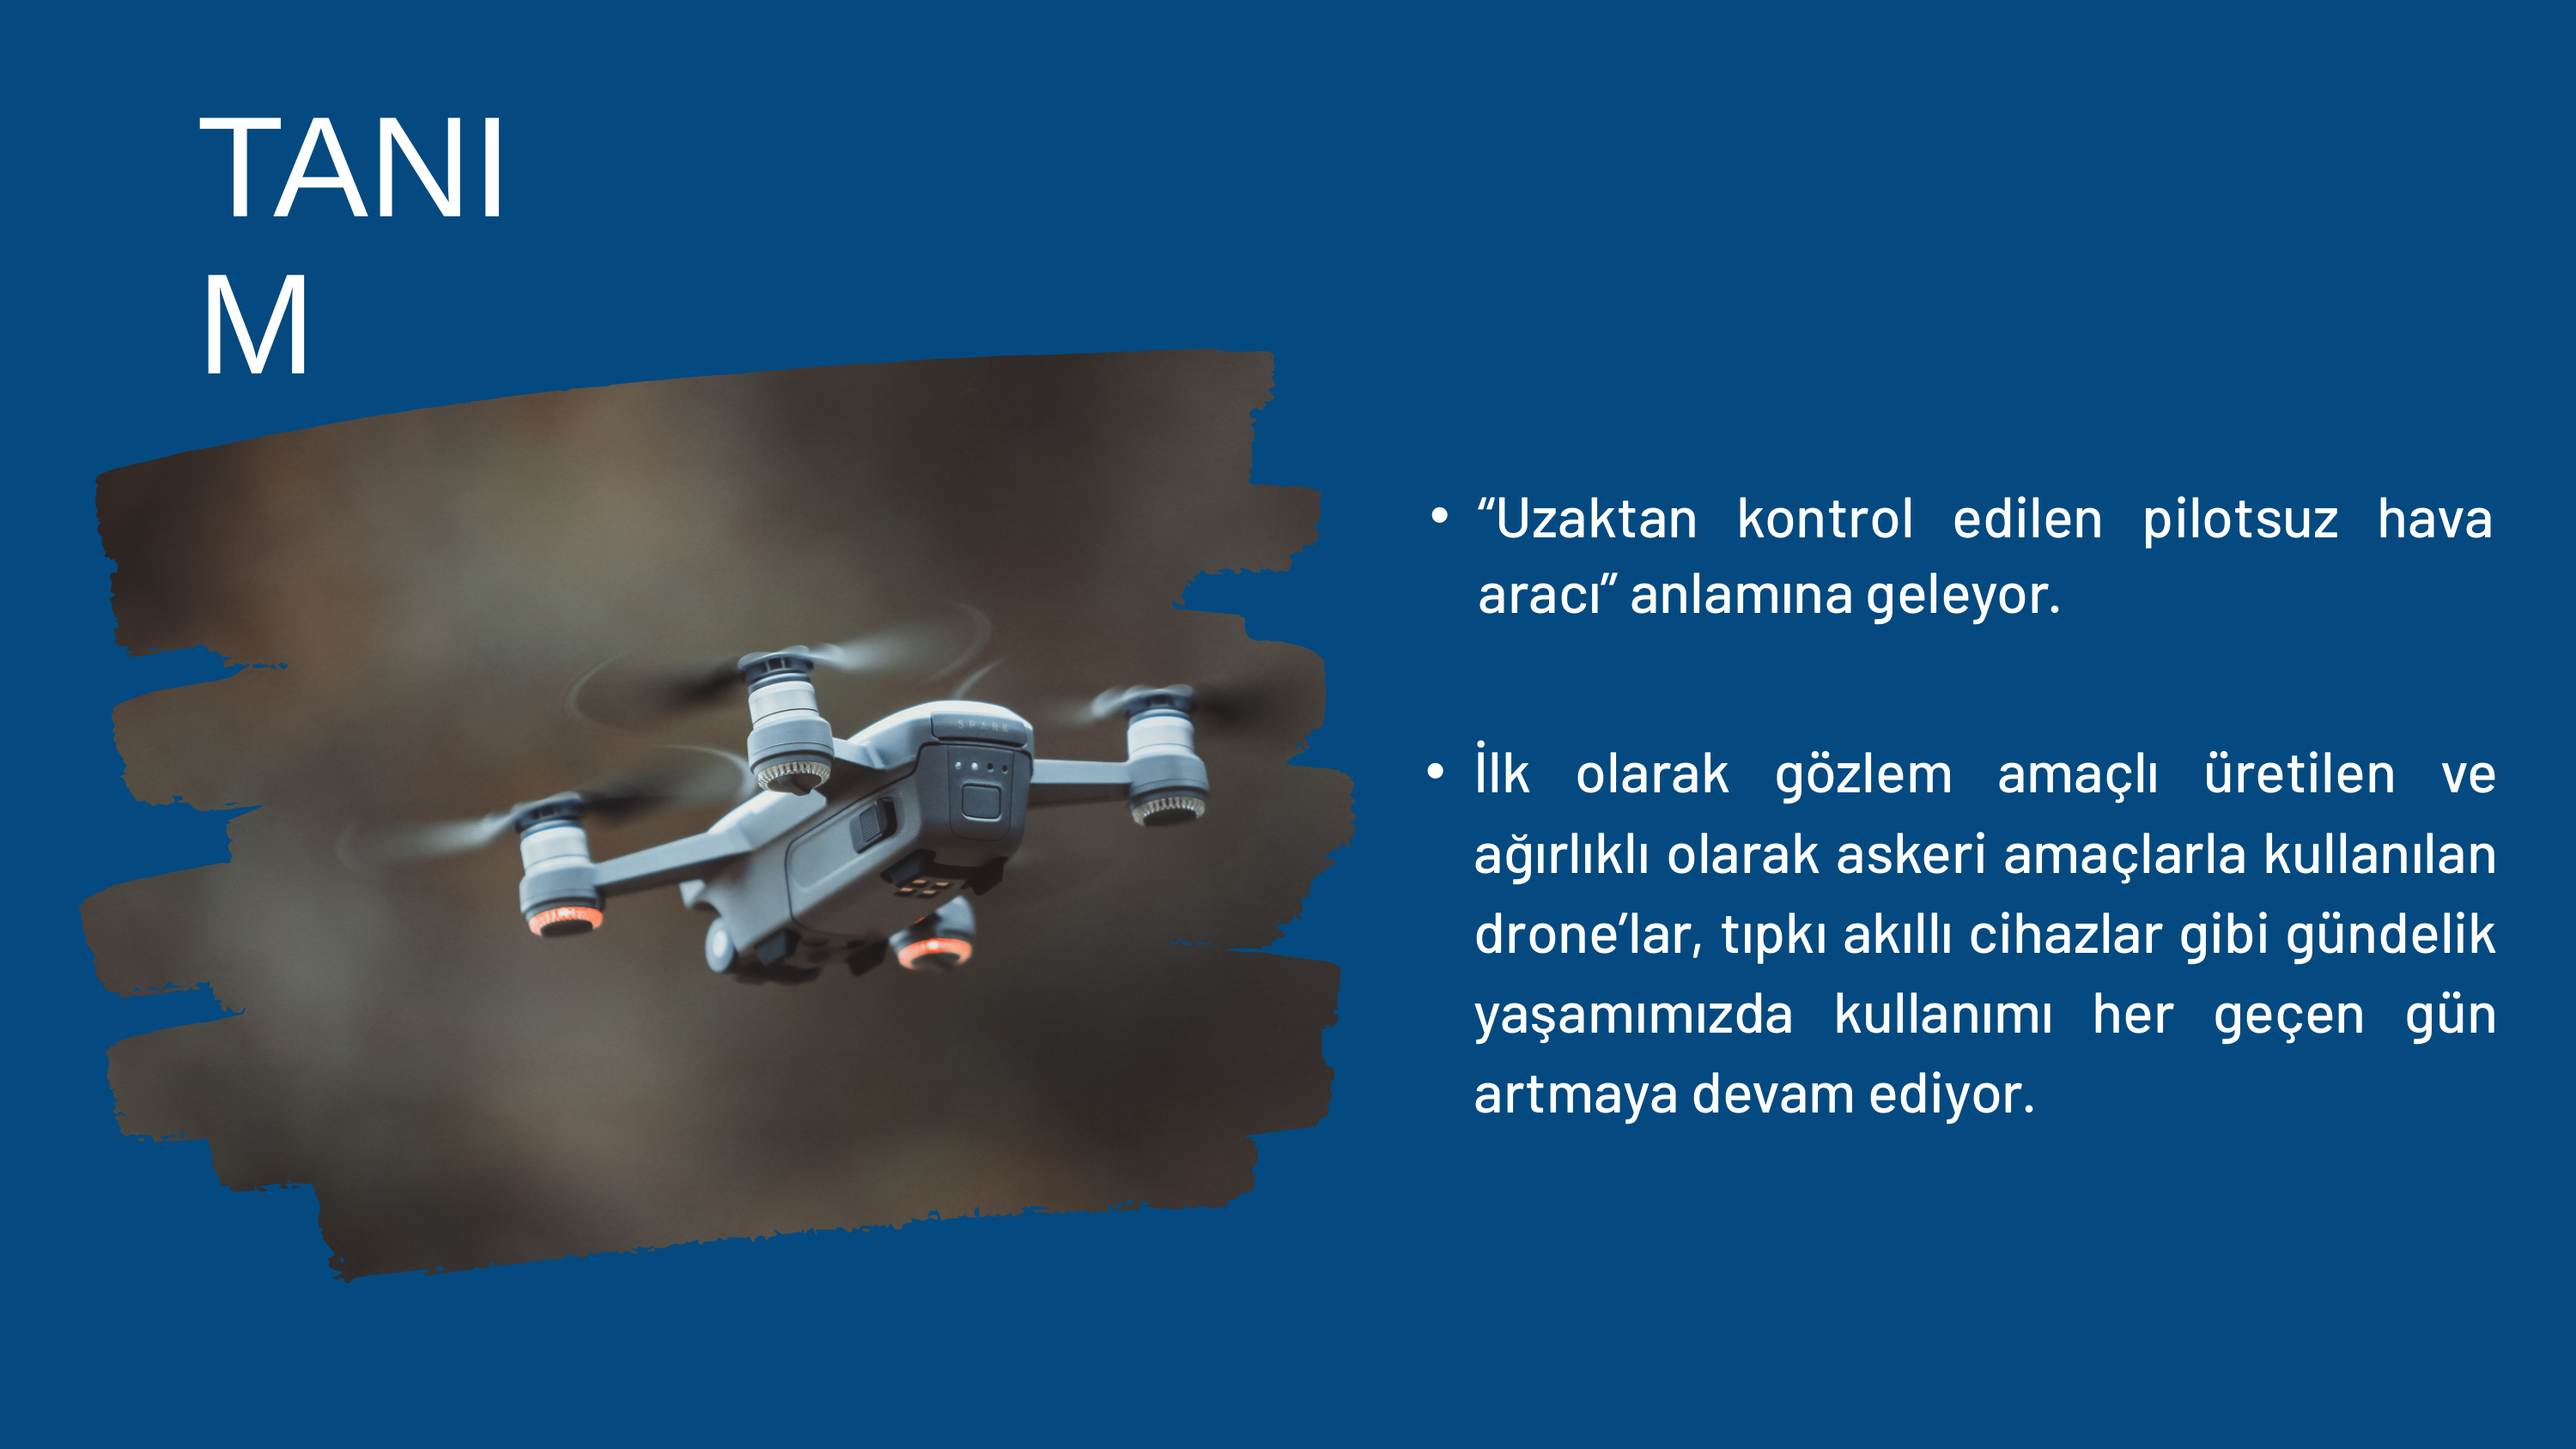

TANIM

“Uzaktan kontrol edilen pilotsuz hava aracı” anlamına geleyor.
İlk olarak gözlem amaçlı üretilen ve ağırlıklı olarak askeri amaçlarla kullanılan drone’lar, tıpkı akıllı cihazlar gibi gündelik yaşamımızda kullanımı her geçen gün artmaya devam ediyor.